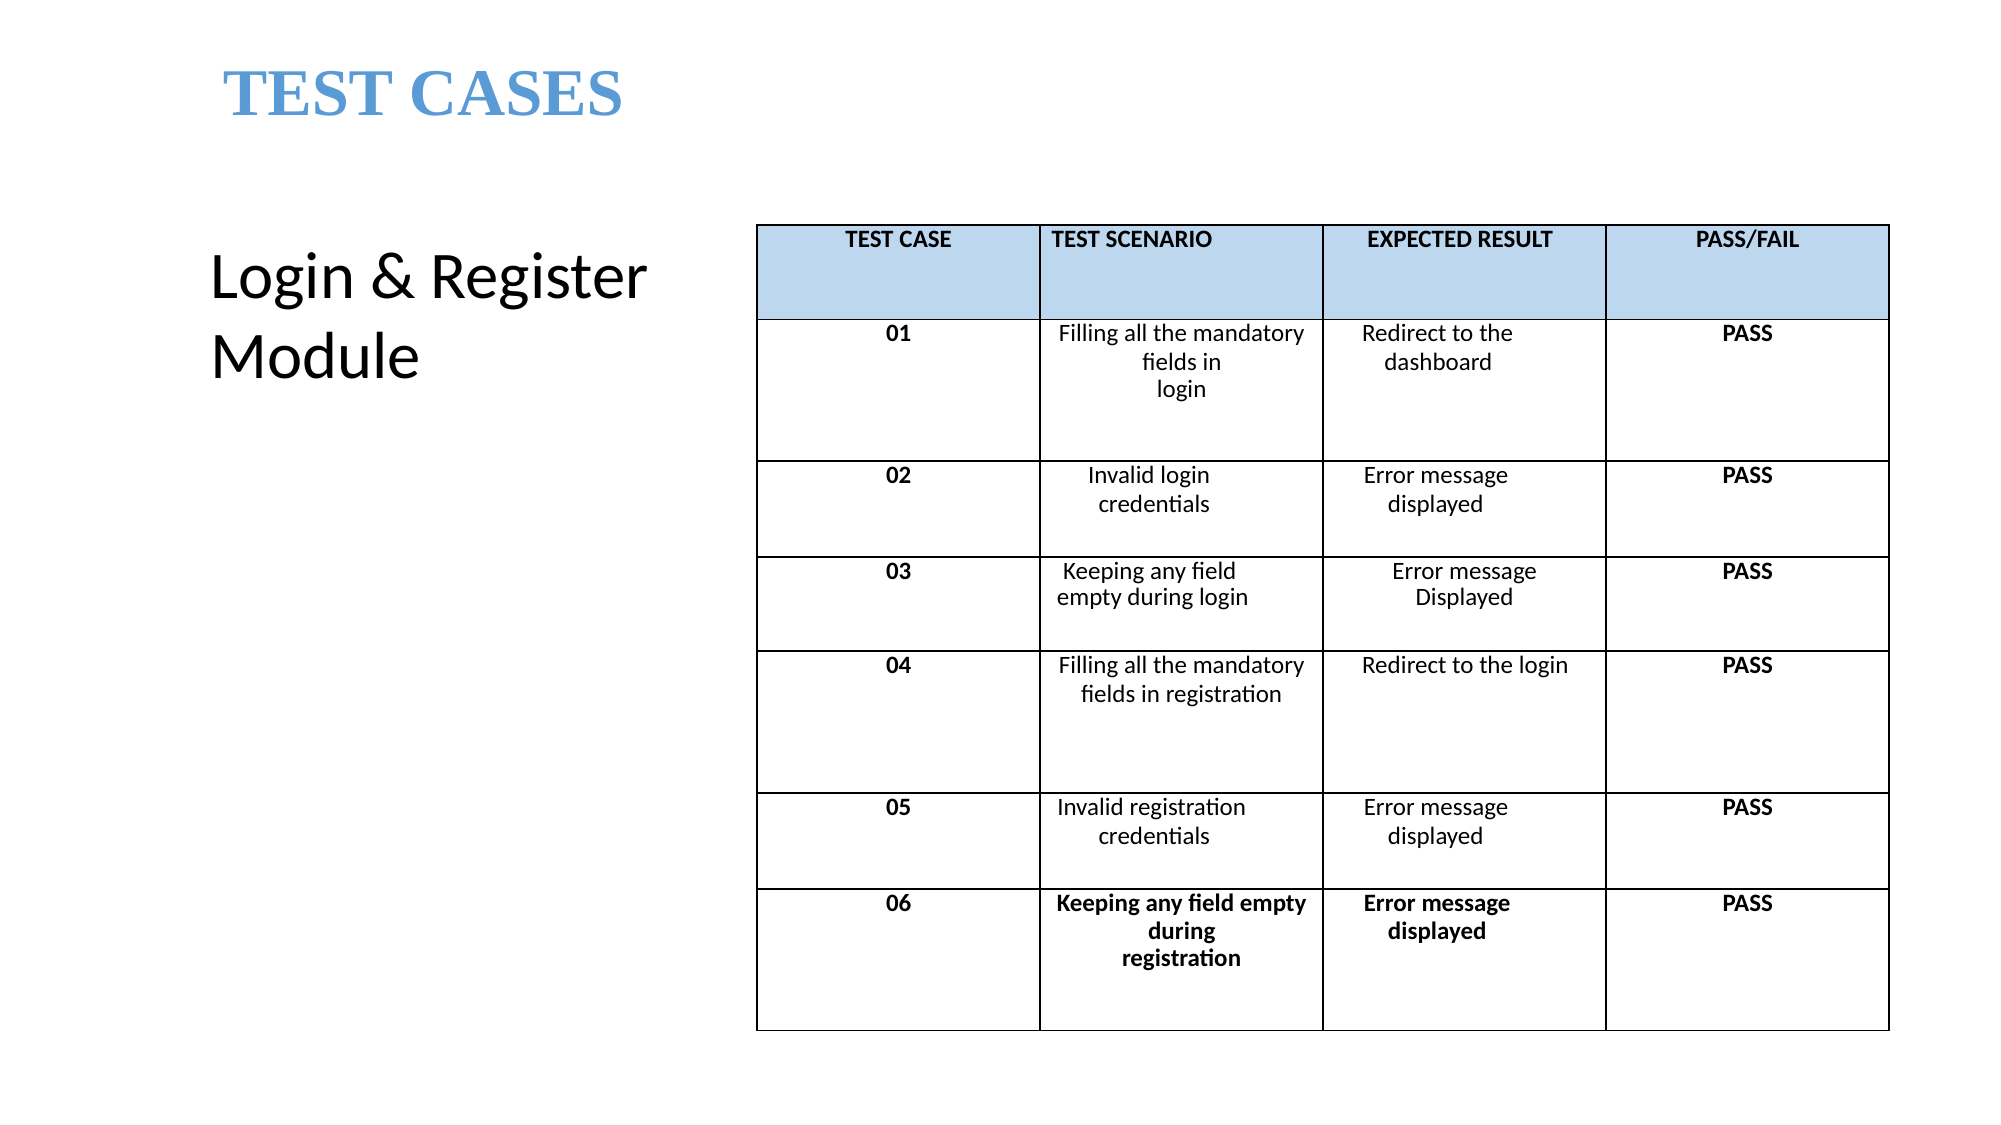

TEST CASES
Login & Register Module

| TEST CASE | TEST SCENARIO | EXPECTED RESULT | PASS/FAIL |
| --- | --- | --- | --- |
| 01 | Filling all the mandatory fields in login | Redirect to the dashboard | PASS |
| 02 | Invalid login credentials | Error message displayed | PASS |
| 03 | Keeping any field empty during login | Error message Displayed | PASS |
| 04 | Filling all the mandatory fields in registration | Redirect to the login | PASS |
| 05 | Invalid registration credentials | Error message displayed | PASS |
| 06 | Keeping any field empty during registration | Error message displayed | PASS |